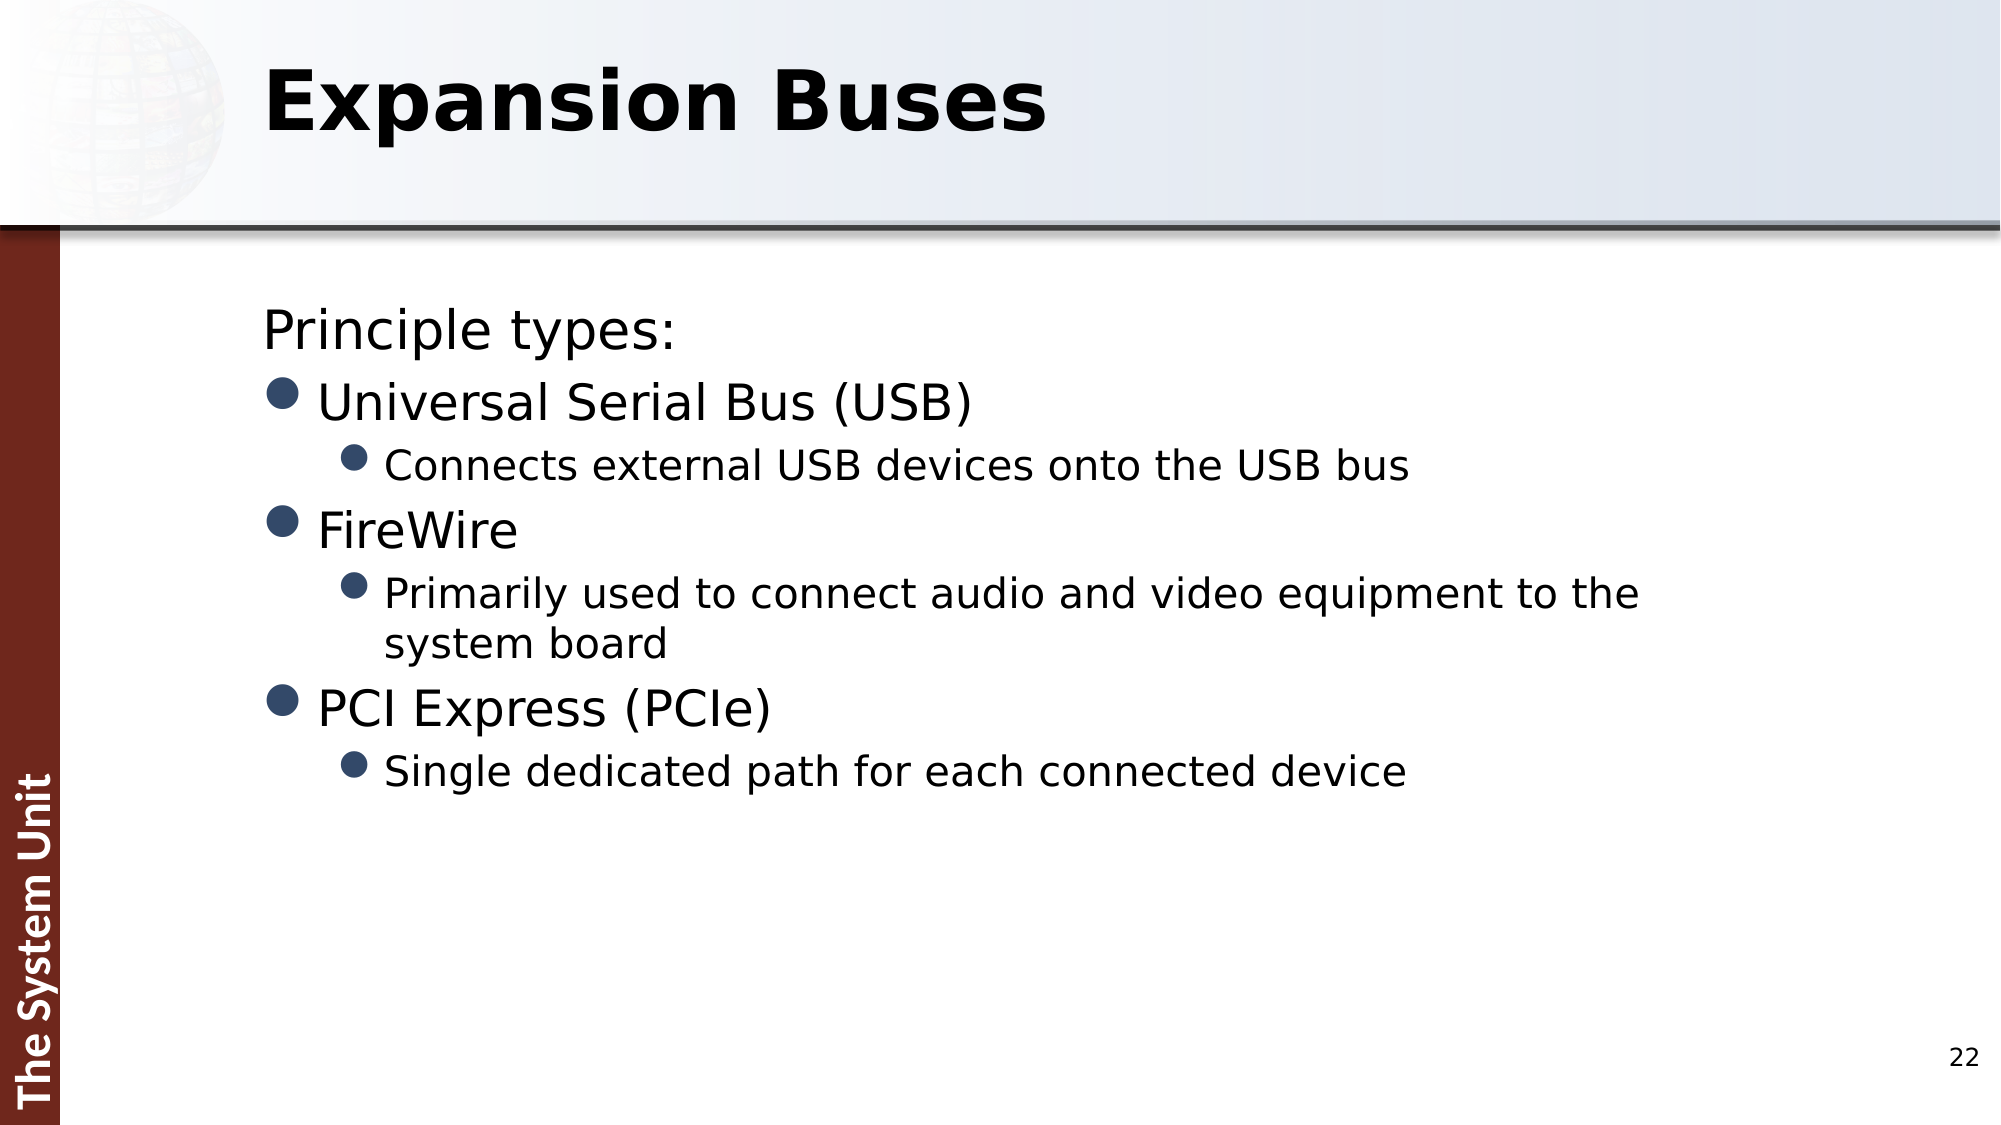

# Expansion Buses
Principle types:
Universal Serial Bus (USB)
Connects external USB devices onto the USB bus
FireWire
Primarily used to connect audio and video equipment to the system board
PCI Express (PCIe)
Single dedicated path for each connected device
22